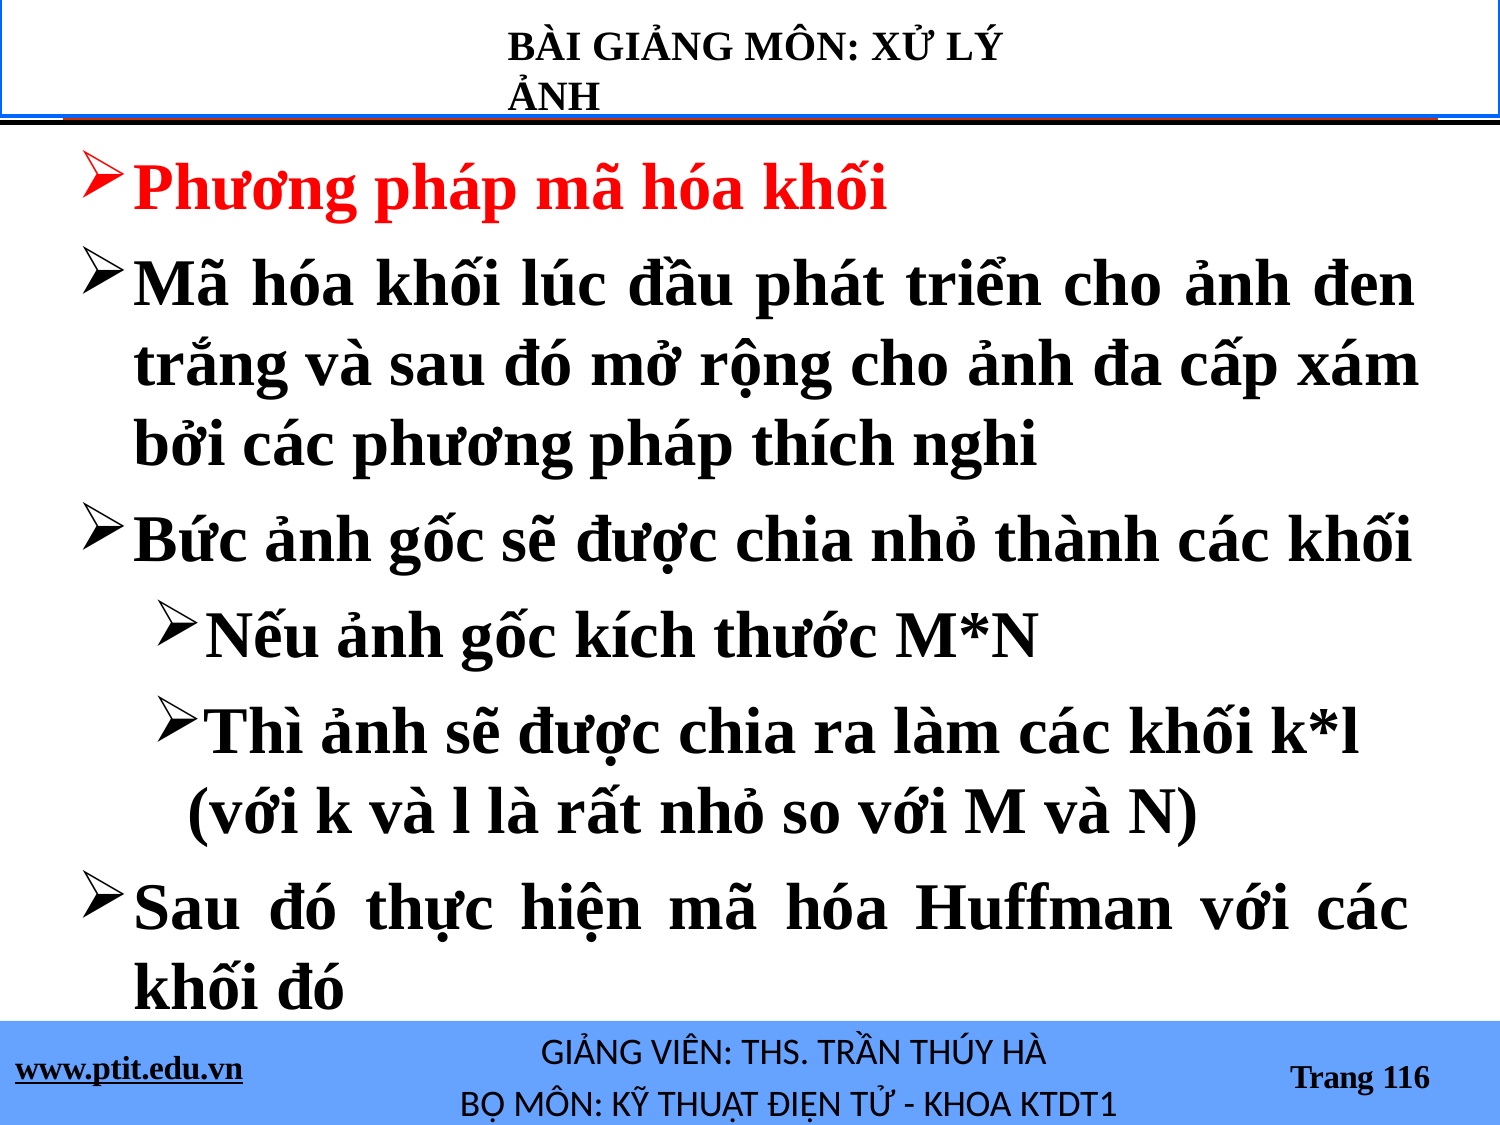

BÀI GIẢNG MÔN: XỬ LÝ ẢNH
Phương pháp mã hóa khối
Mã hóa khối lúc đầu phát triển cho ảnh đen  trắng và sau đó mở rộng cho ảnh đa cấp xám  bởi các phương pháp thích nghi
Bức ảnh gốc sẽ được chia nhỏ thành các khối
Nếu ảnh gốc kích thước M*N
Thì ảnh sẽ được chia ra làm các khối k*l  (với k và l là rất nhỏ so với M và N)
Sau đó thực hiện mã hóa Huffman với các  khối đó

GIẢNG VIÊN: THS. TRẦN THÚY HÀ
BỘ MÔN: KỸ THUẬT ĐIỆN TỬ - KHOA KTDT1
www.ptit.edu.vn
Trang 116